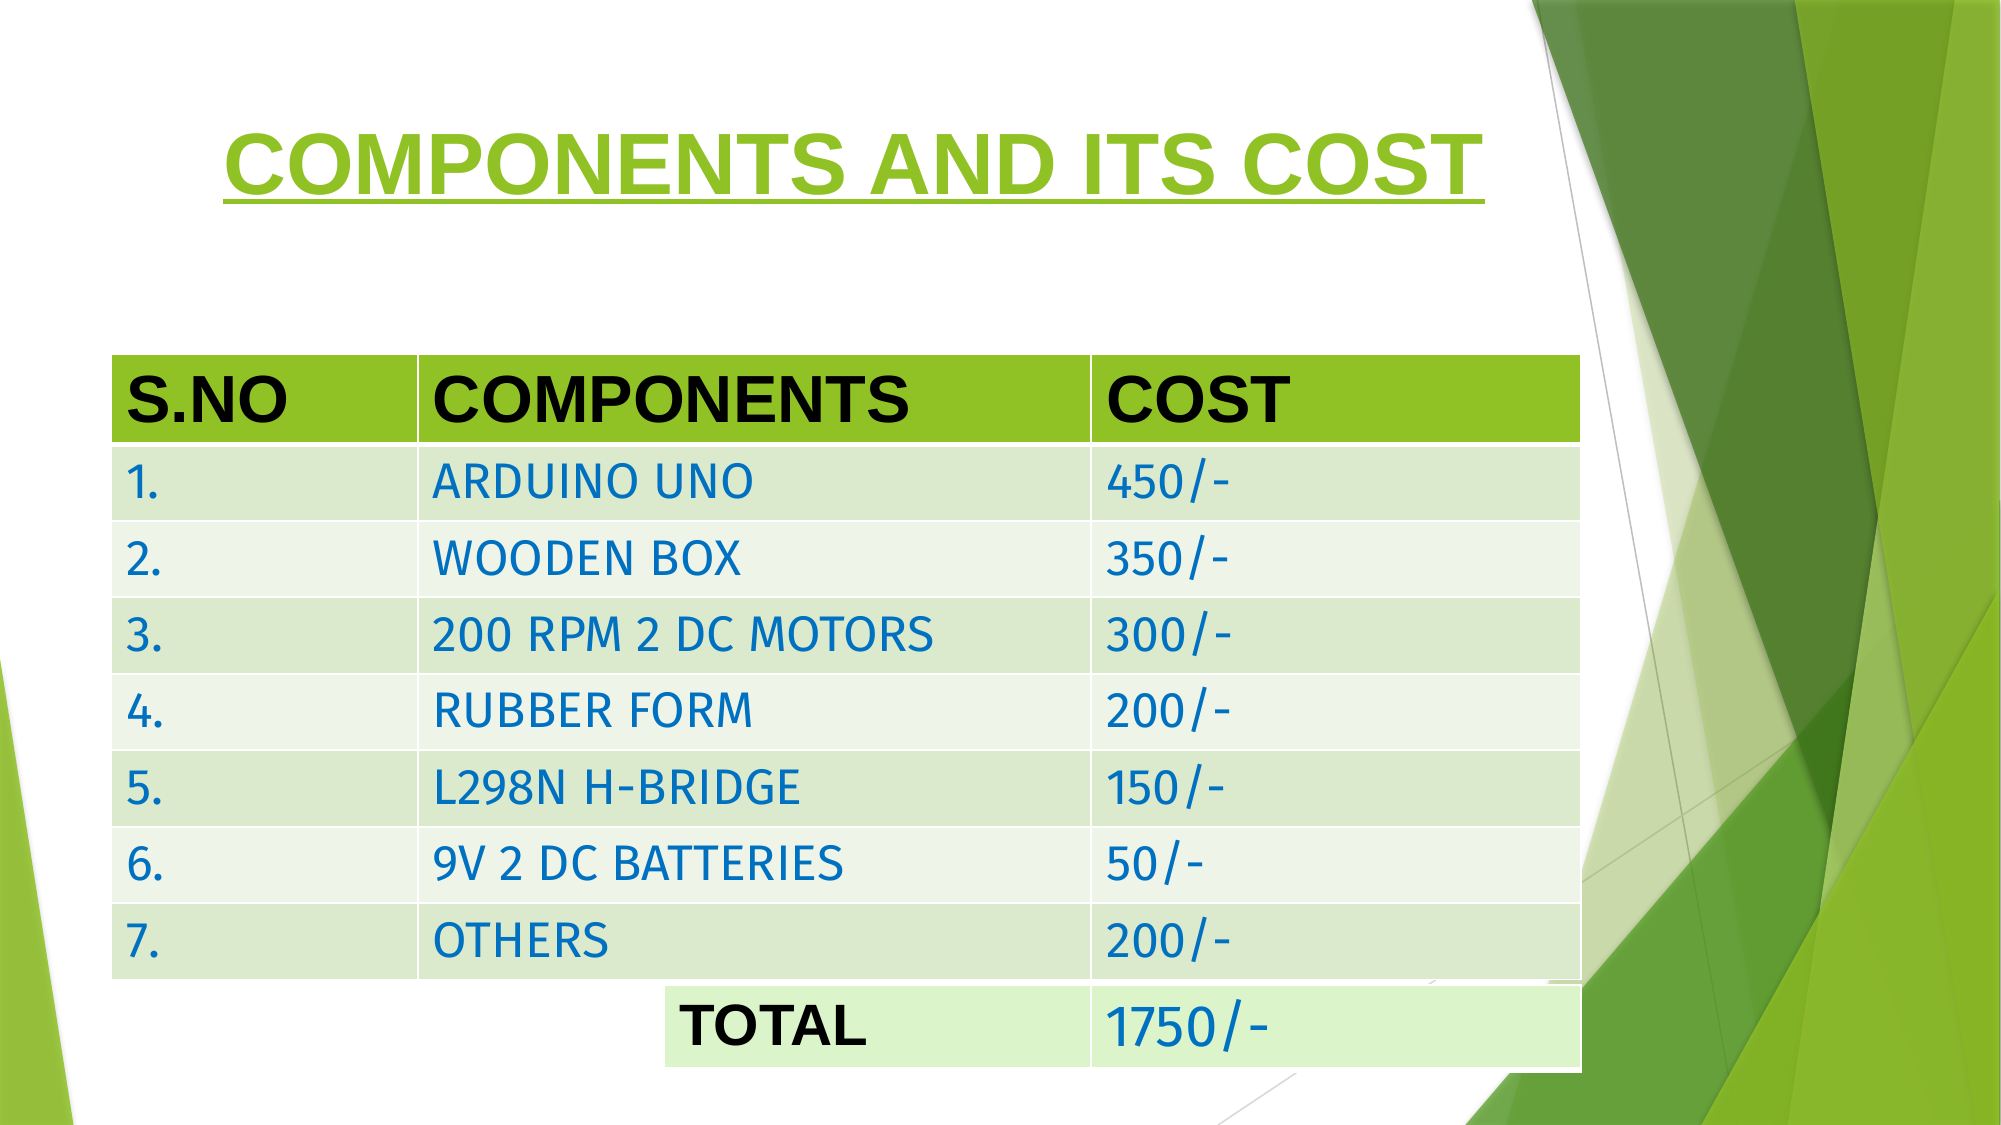

# COMPONENTS AND ITS COST
| S.NO | COMPONENTS | COST |
| --- | --- | --- |
| 1. | ARDUINO UNO | 450/- |
| 2. | WOODEN BOX | 350/- |
| 3. | 200 RPM 2 DC MOTORS | 300/- |
| 4. | RUBBER FORM | 200/- |
| 5. | L298N H-BRIDGE | 150/- |
| 6. | 9V 2 DC BATTERIES | 50/- |
| 7. | OTHERS | 200/- |
| TOTAL | 1750/- |
| --- | --- |